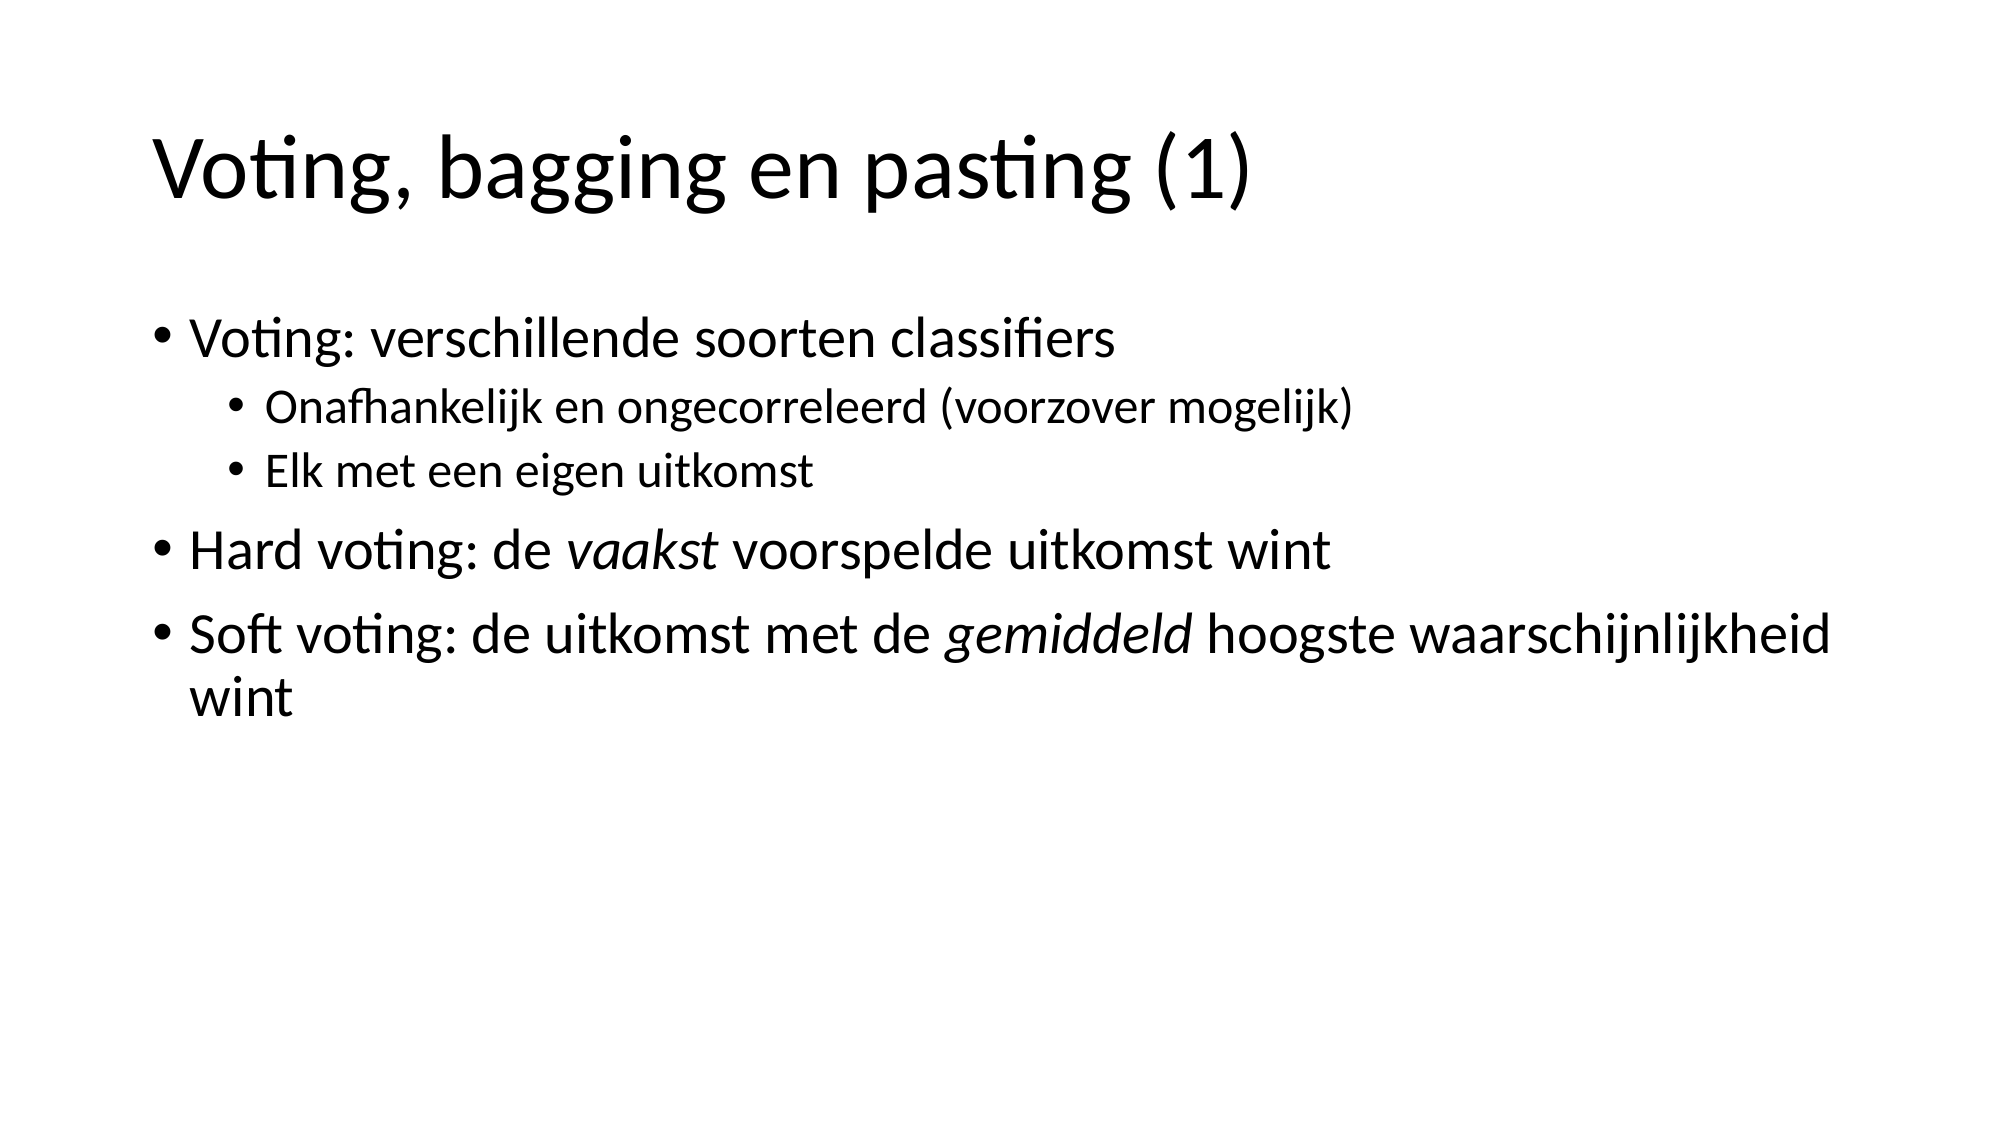

# Voting, bagging en pasting (1)
Voting: verschillende soorten classifiers
Onafhankelijk en ongecorreleerd (voorzover mogelijk)
Elk met een eigen uitkomst
Hard voting: de vaakst voorspelde uitkomst wint
Soft voting: de uitkomst met de gemiddeld hoogste waarschijnlijkheid wint